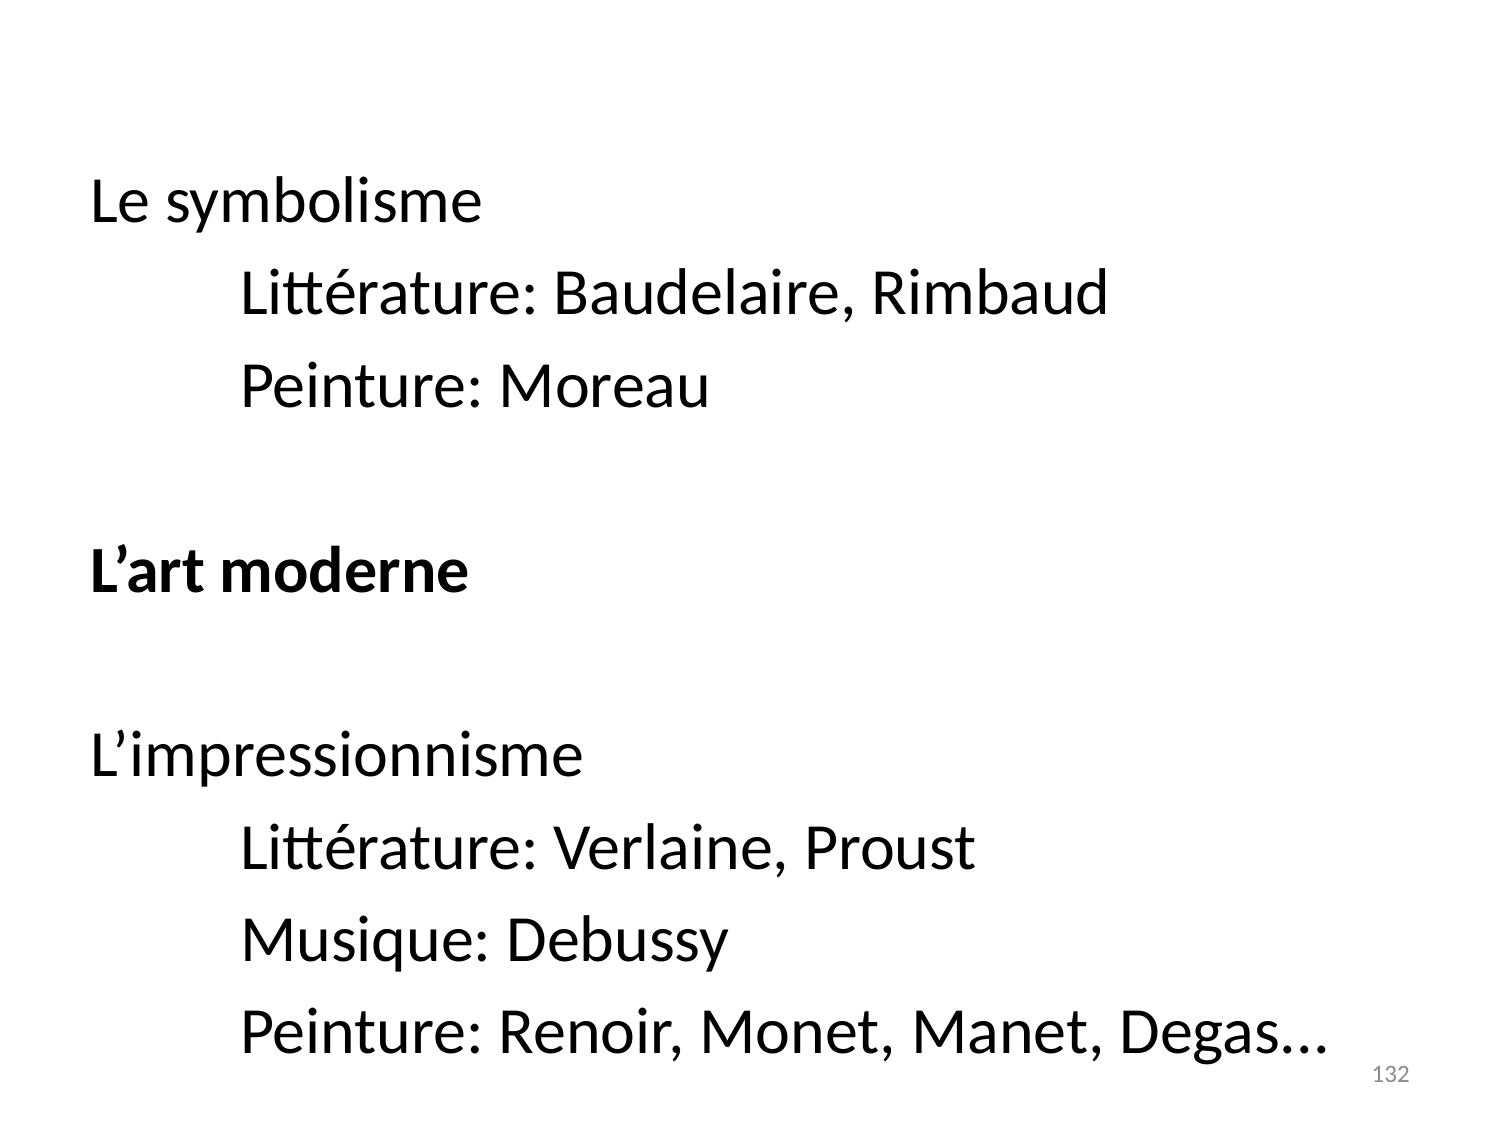

Le symbolisme
          Littérature: Baudelaire, Rimbaud
          Peinture: Moreau

L’art moderne

L’impressionnisme
          Littérature: Verlaine, Proust
          Musique: Debussy
          Peinture: Renoir, Monet, Manet, Degas...

132